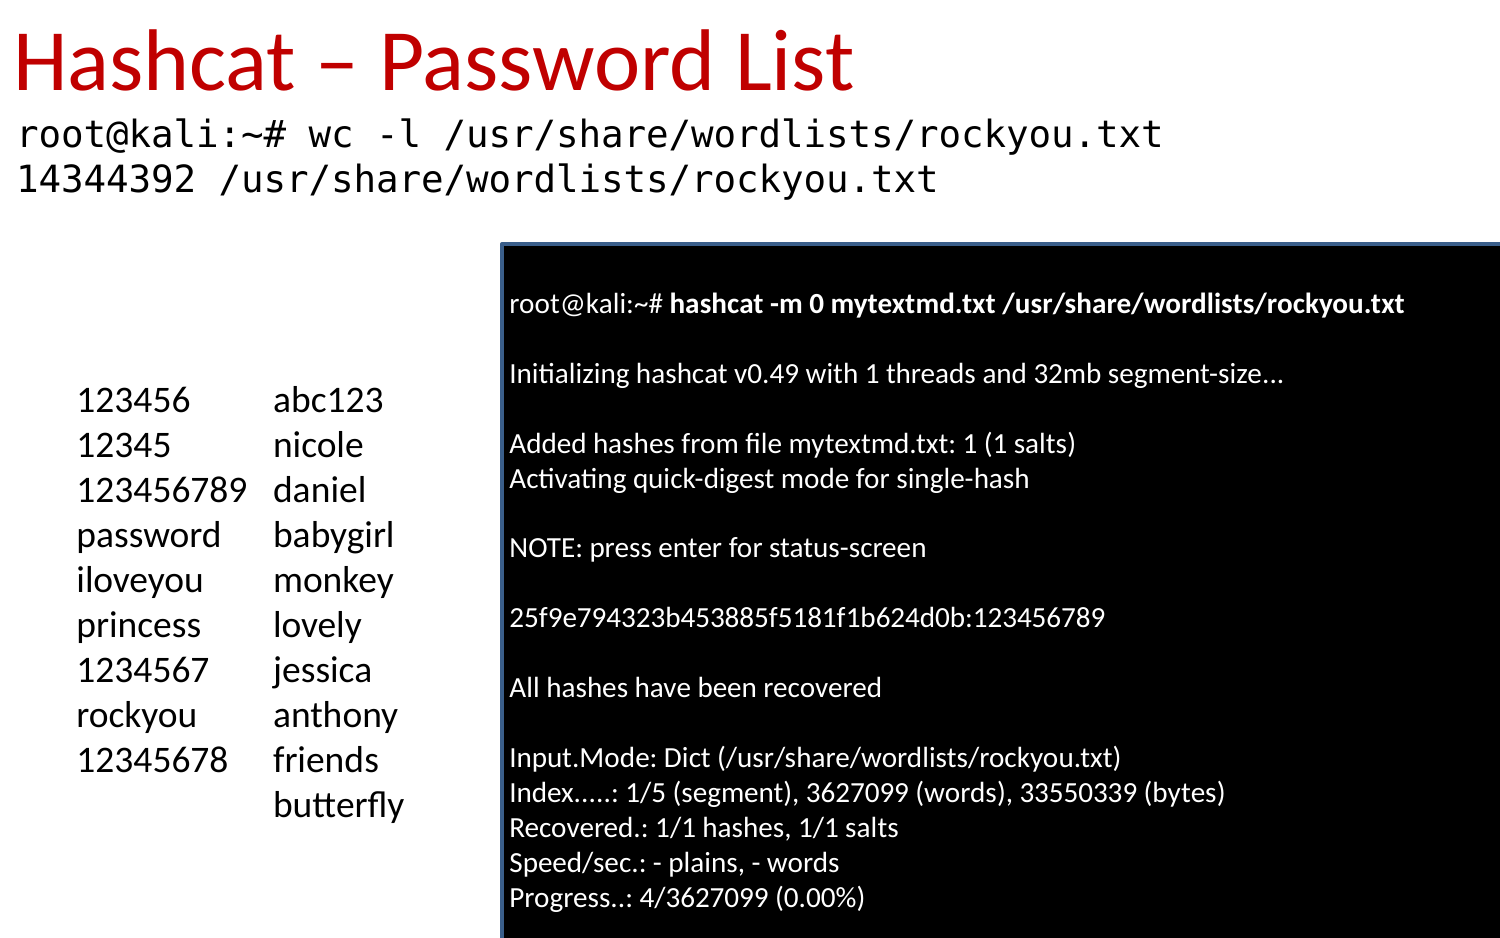

Hashcat – Password List
#
root@kali:~# wc -l /usr/share/wordlists/rockyou.txt
14344392 /usr/share/wordlists/rockyou.txt
| Name | Function | Description | Example Rule | Input Word | Output Word |
| --- | --- | --- | --- | --- | --- |
| Nothing | : | Do nothing | : | p@ssW0rd | p@ssW0rd |
| Lowercase | l | Lowercase all letters | l | p@ssW0rd | p@ssw0rd |
| Uppercase | u | Uppercase all letters | u | p@ssW0rd | P@SSW0RD |
| Capitalize | c | Capitalize the first letter and lower the rest | c | p@ssW0rd | P@ssw0rd |
| Append Character | $X | Append character X to end | $1 | p@ssW0rd | p@ssW0rd1 |
| Prepend Character | ^X | Prepend character X to front | ^1 | p@ssW0rd | 1p@ssW0rd |
| Replace | sXY | Replace all instances of X with Y | ss$ | p@ssW0rd | p@$$W0rd |

root@kali:~# hashcat -m 0 mytextmd.txt /usr/share/wordlists/rockyou.txt

Initializing hashcat v0.49 with 1 threads and 32mb segment-size...

Added hashes from file mytextmd.txt: 1 (1 salts)
Activating quick-digest mode for single-hash

NOTE: press enter for status-screen

25f9e794323b453885f5181f1b624d0b:123456789

All hashes have been recovered

Input.Mode: Dict (/usr/share/wordlists/rockyou.txt)
Index.....: 1/5 (segment), 3627099 (words), 33550339 (bytes)
Recovered.: 1/1 hashes, 1/1 salts
Speed/sec.: - plains, - words
Progress..: 4/3627099 (0.00%)
123456
12345
123456789
password
iloveyou
princess
1234567
rockyou
12345678
abc123
nicole
daniel
babygirl
monkey
lovely
jessica
anthony
friends
butterfly